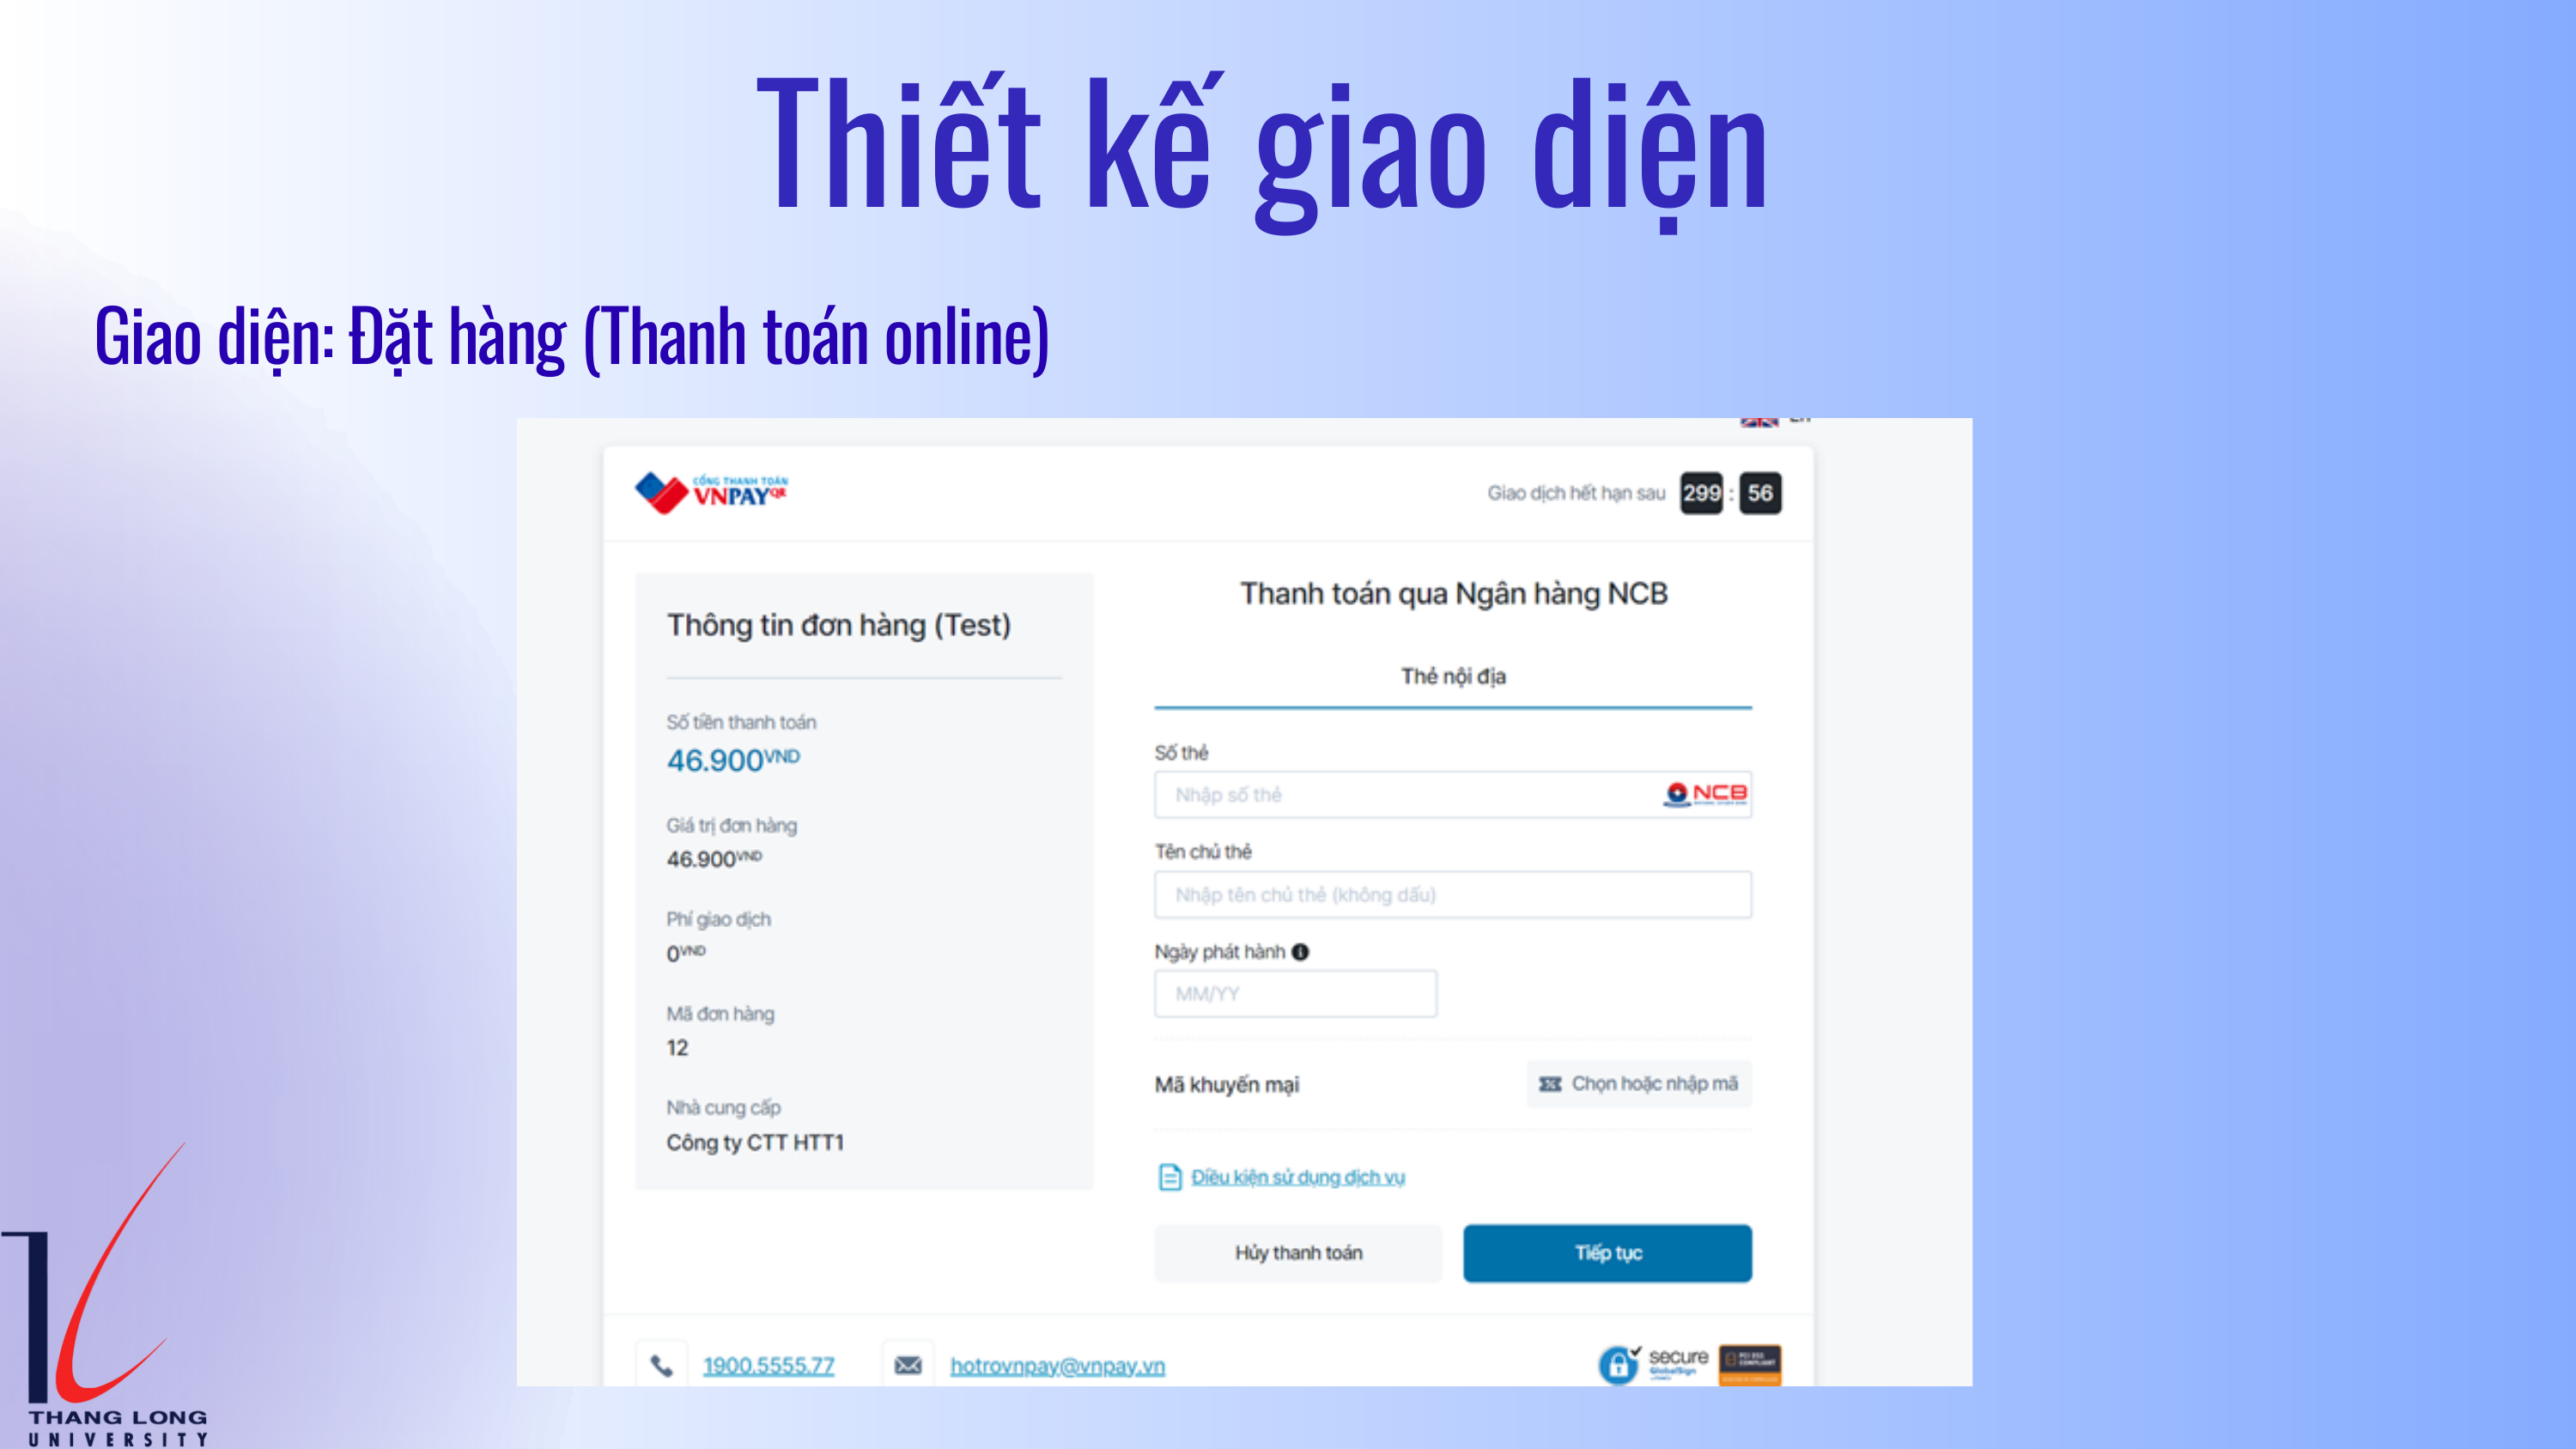

Thiết kế giao diện

Giao diện: Đặt hàng (Thanh toán online)